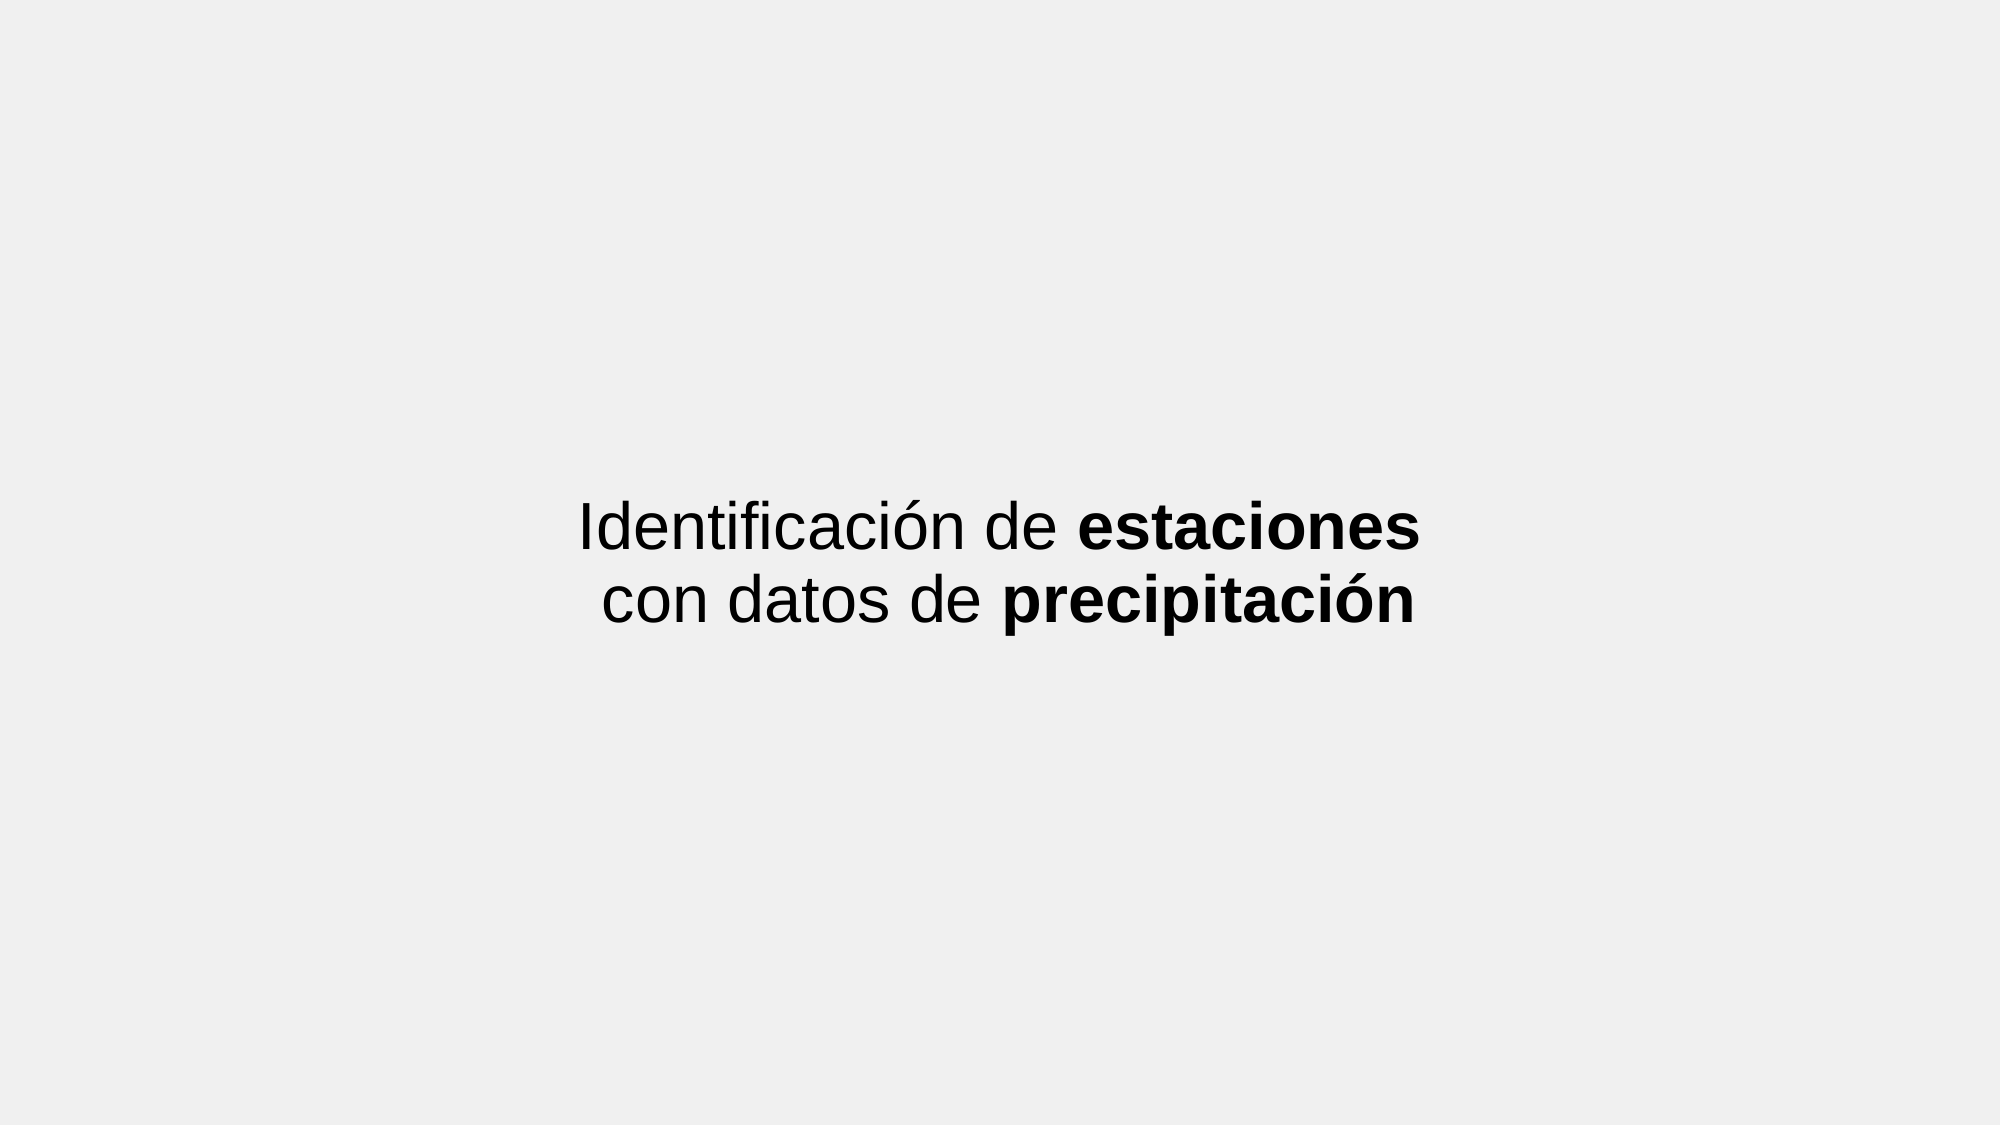

Identificación de estaciones
 con datos de precipitación